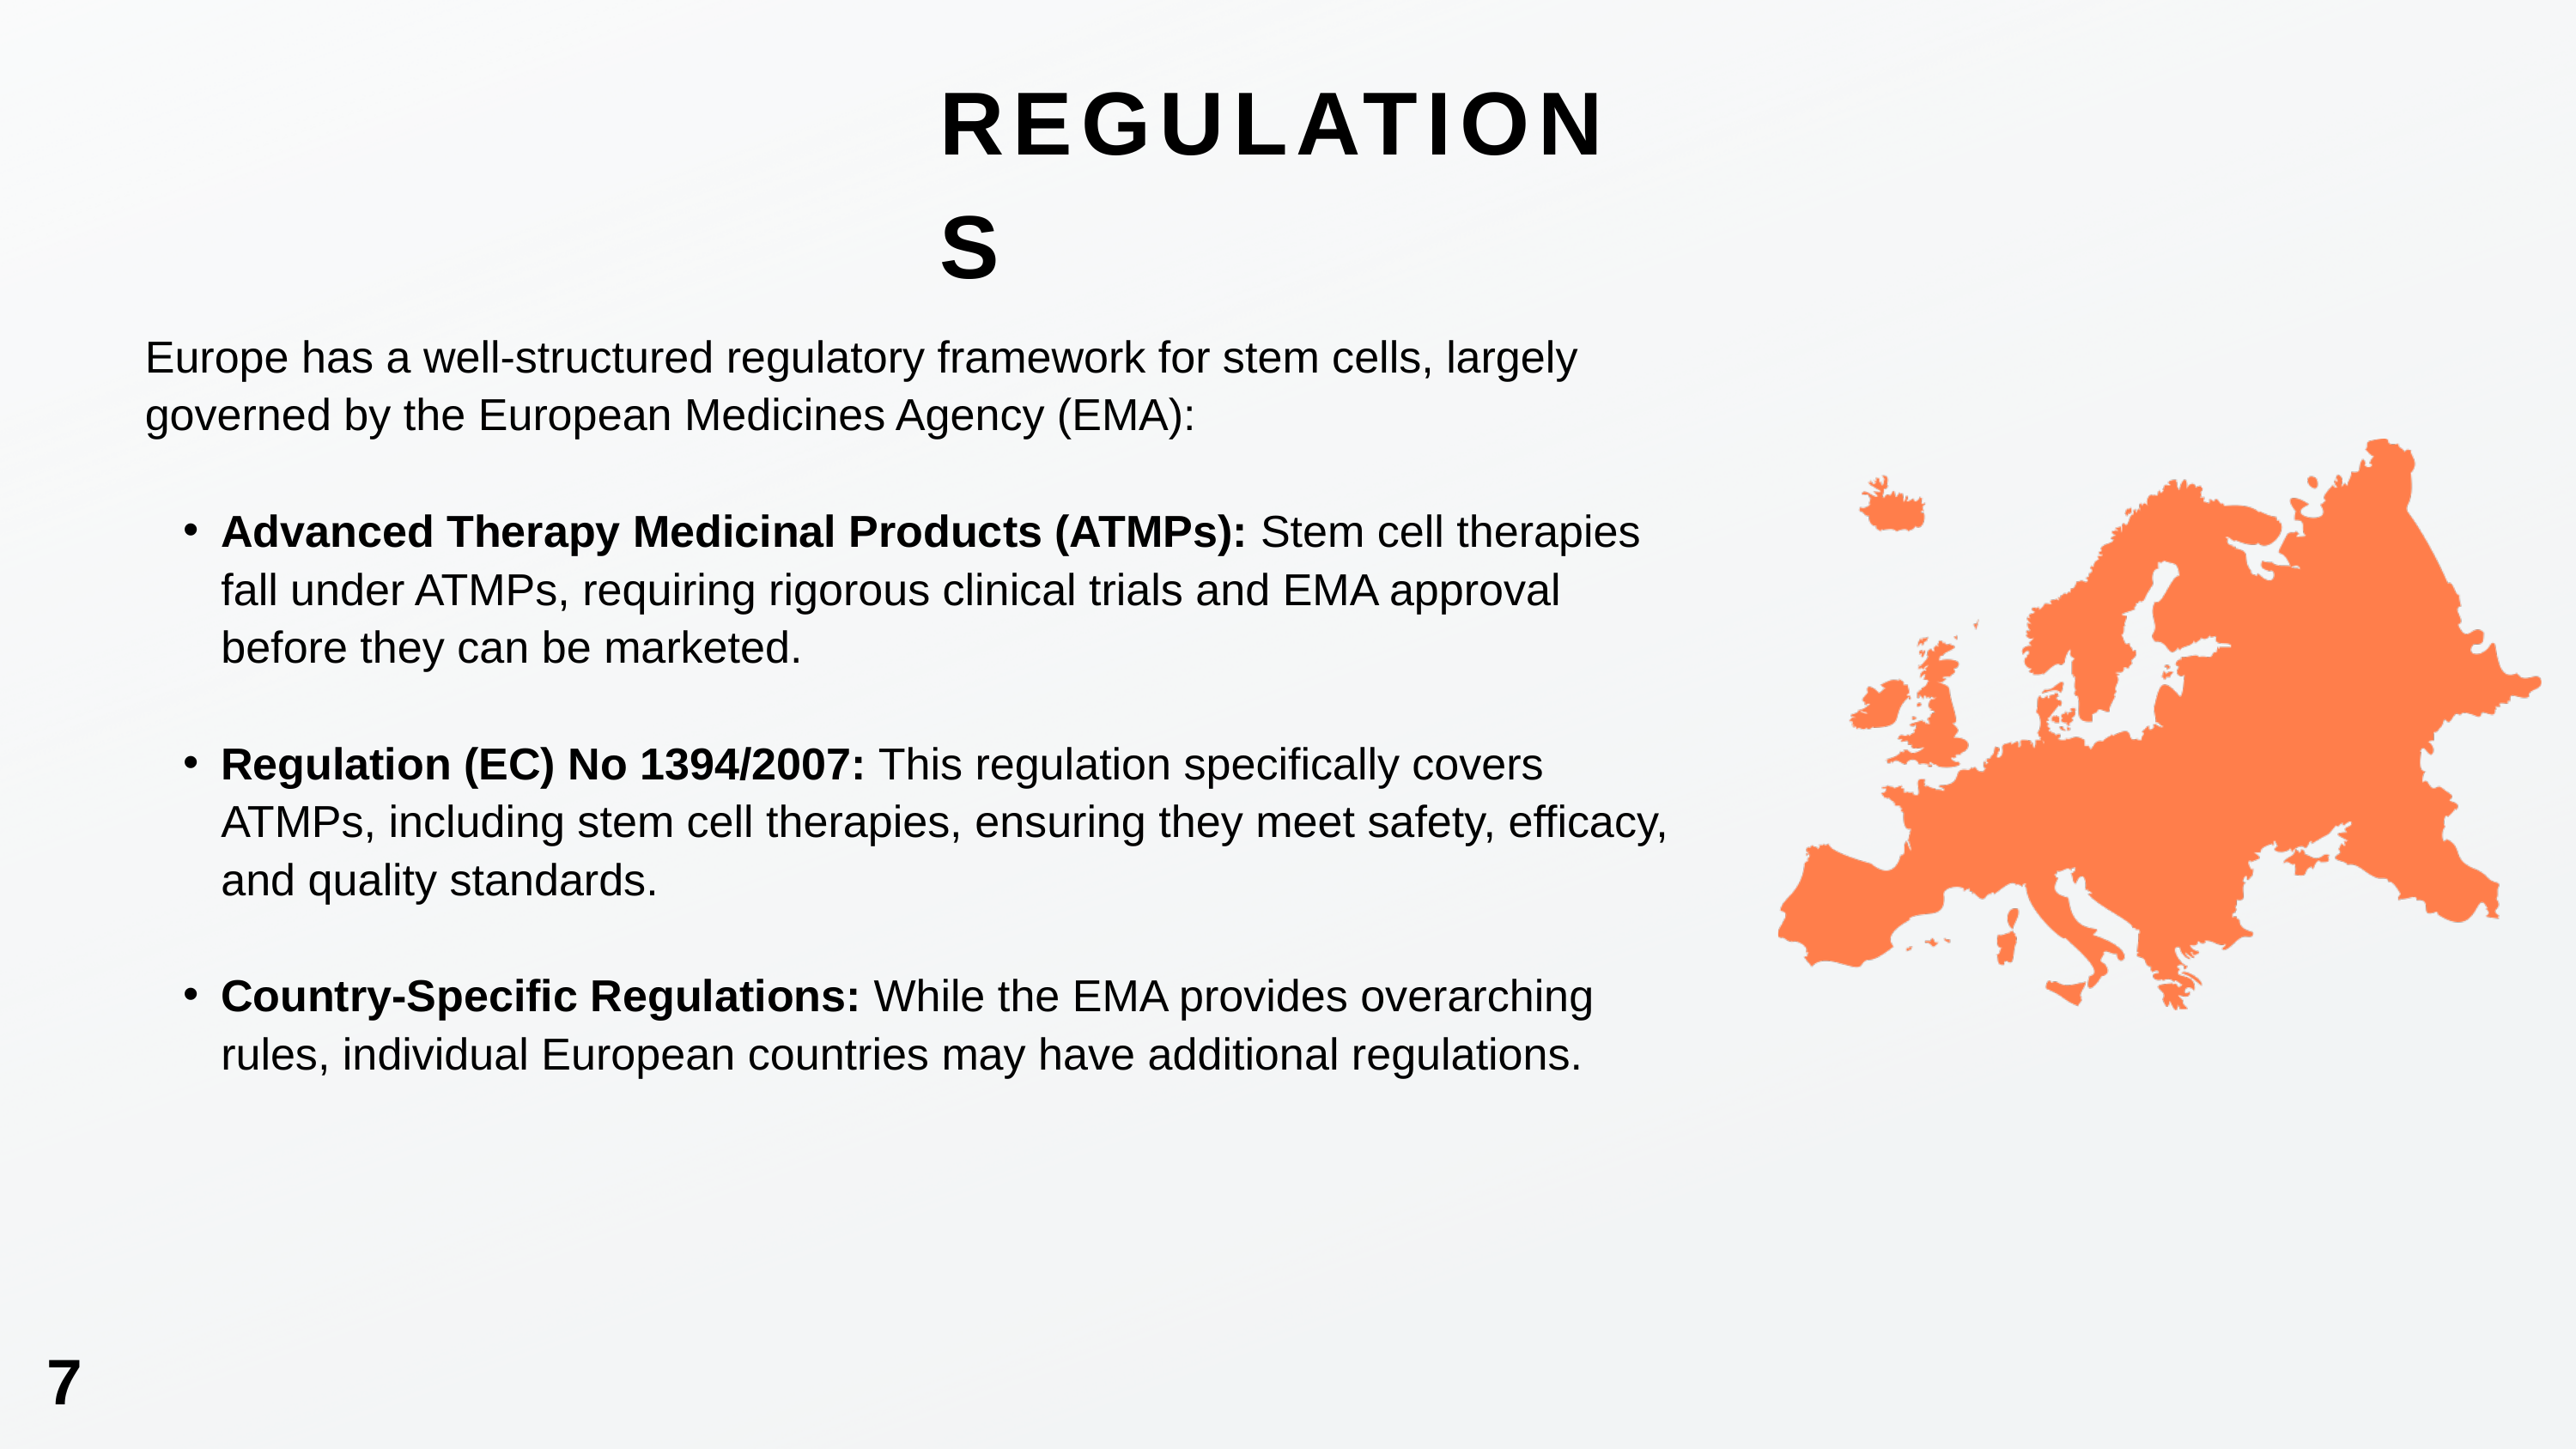

REGULATIONS
Europe has a well-structured regulatory framework for stem cells, largely governed by the European Medicines Agency (EMA):

Advanced Therapy Medicinal Products (ATMPs): Stem cell therapies fall under ATMPs, requiring rigorous clinical trials and EMA approval before they can be marketed.

Regulation (EC) No 1394/2007: This regulation specifically covers ATMPs, including stem cell therapies, ensuring they meet safety, efficacy, and quality standards.

Country-Specific Regulations: While the EMA provides overarching rules, individual European countries may have additional regulations.

7